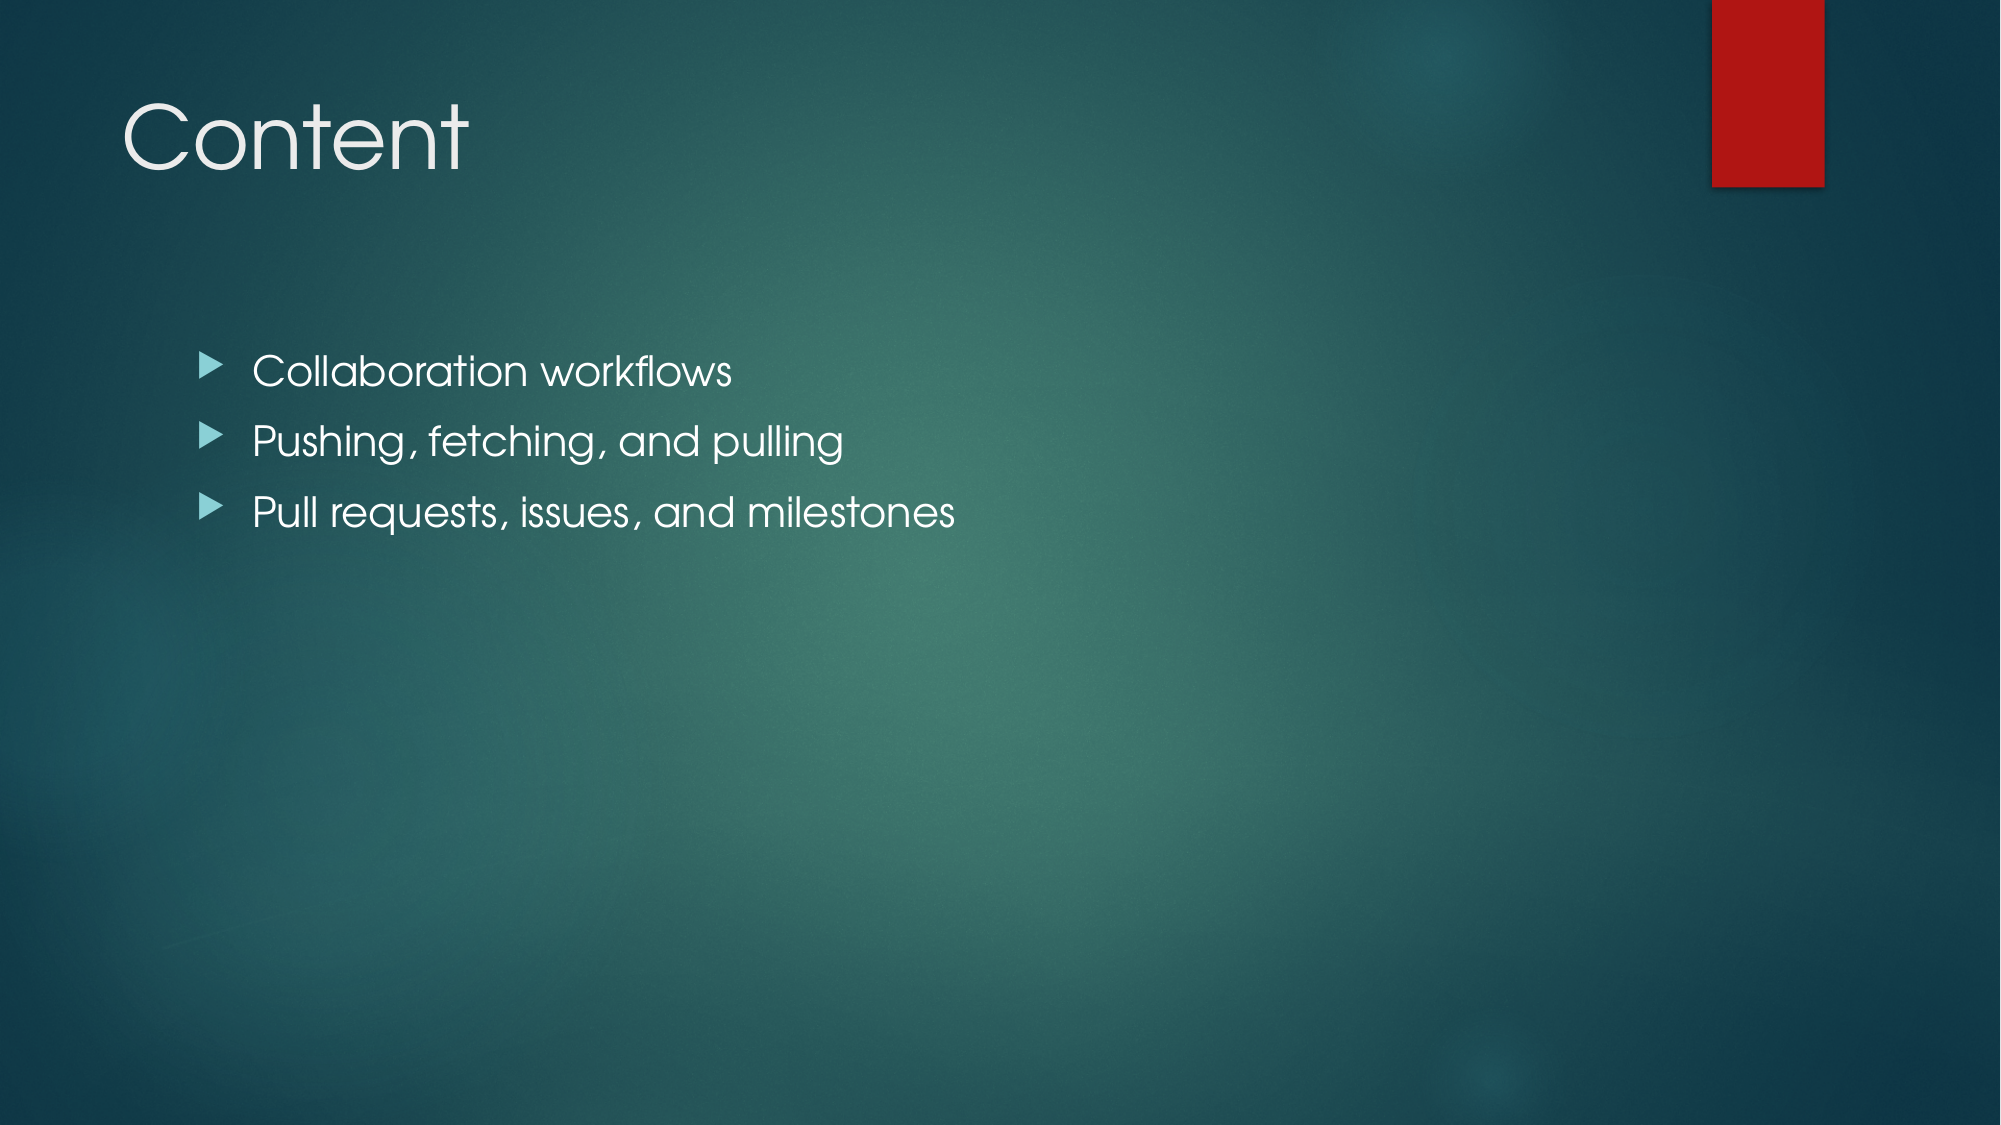

# Content
Collaboration workflows
Pushing, fetching, and pulling
Pull requests, issues, and milestones